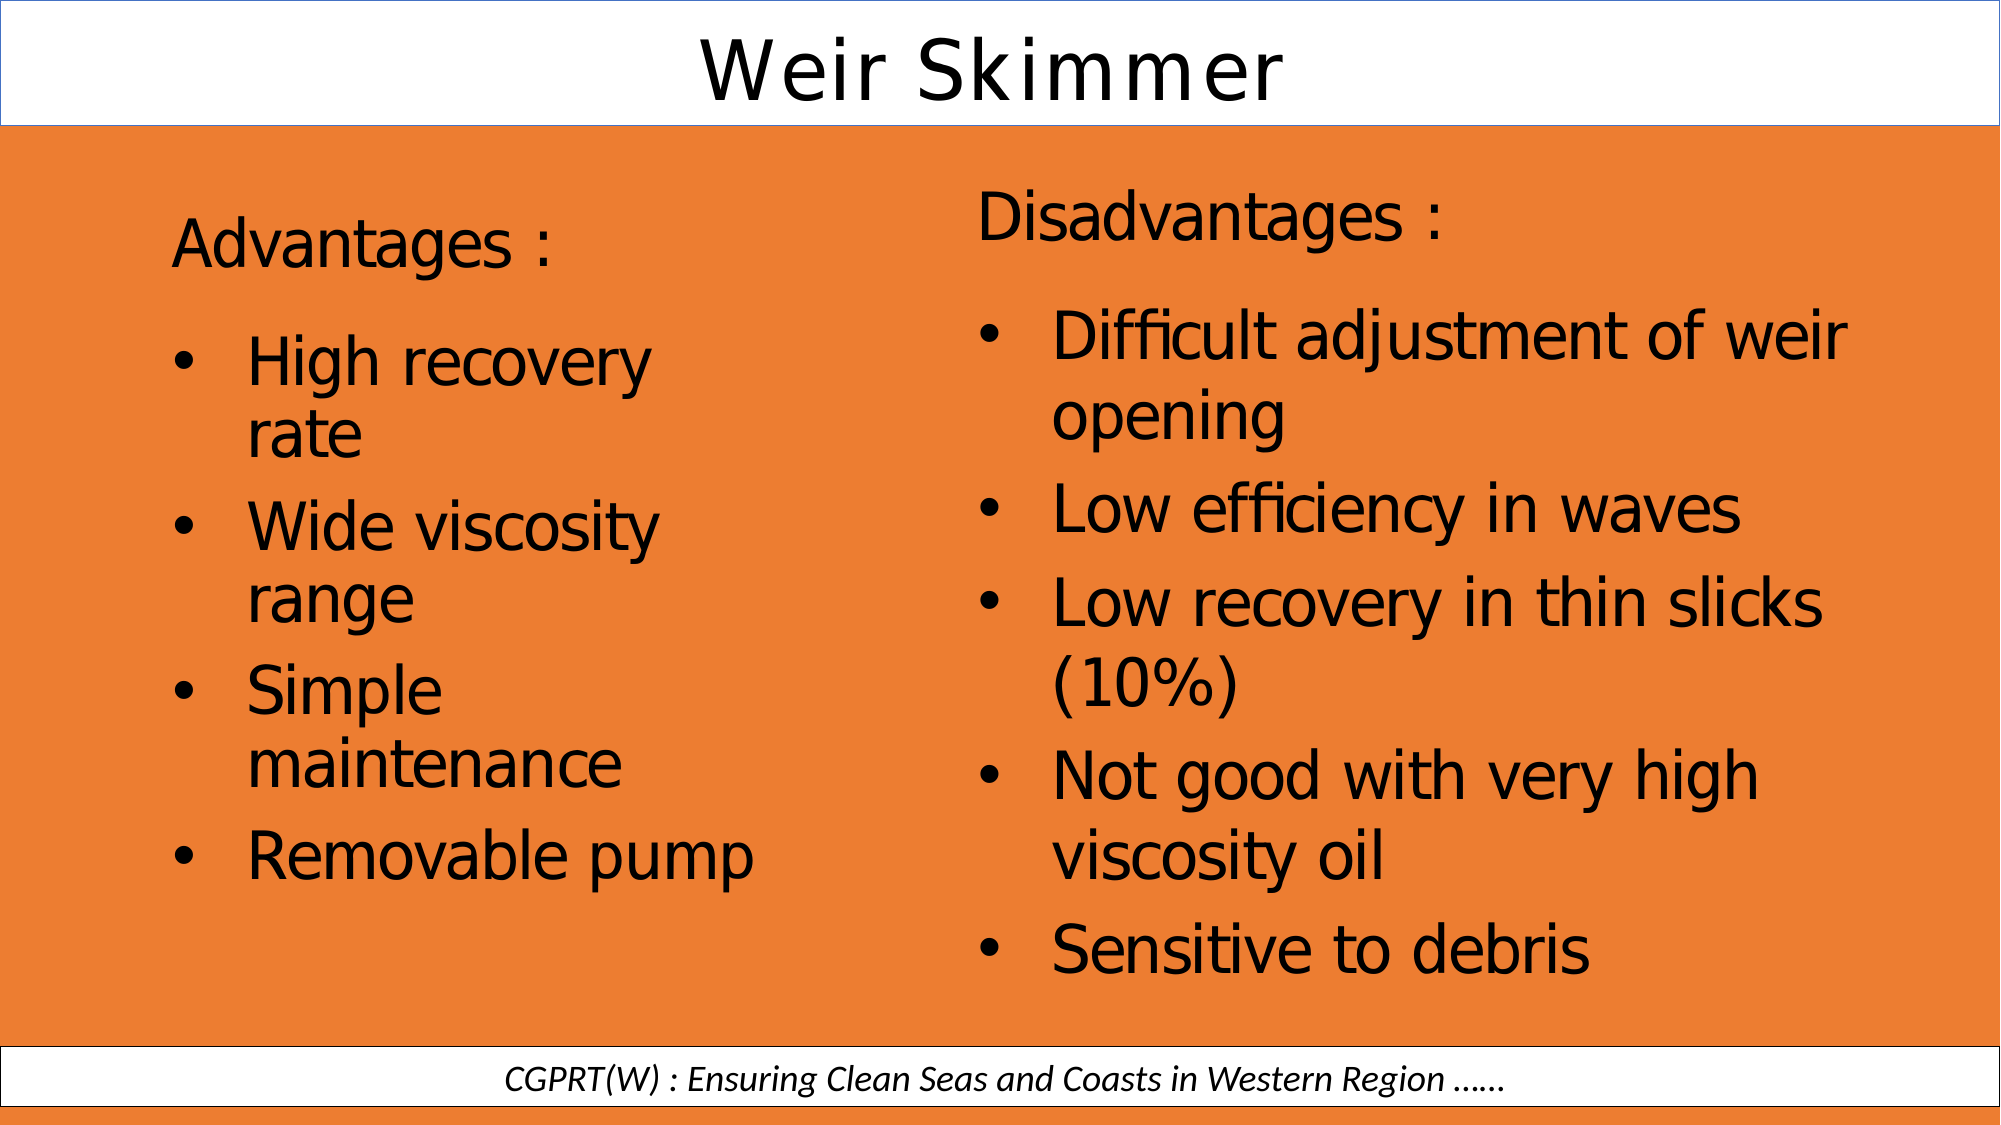

Weir Skimmer
Disadvantages :
Difficult adjustment of weir opening
Low efficiency in waves
Low recovery in thin slicks (10%)
Not good with very high viscosity oil
Sensitive to debris

Advantages :
High recovery rate
Wide viscosity range
Simple maintenance
Removable pump
 CGPRT(W) : Ensuring Clean Seas and Coasts in Western Region ……